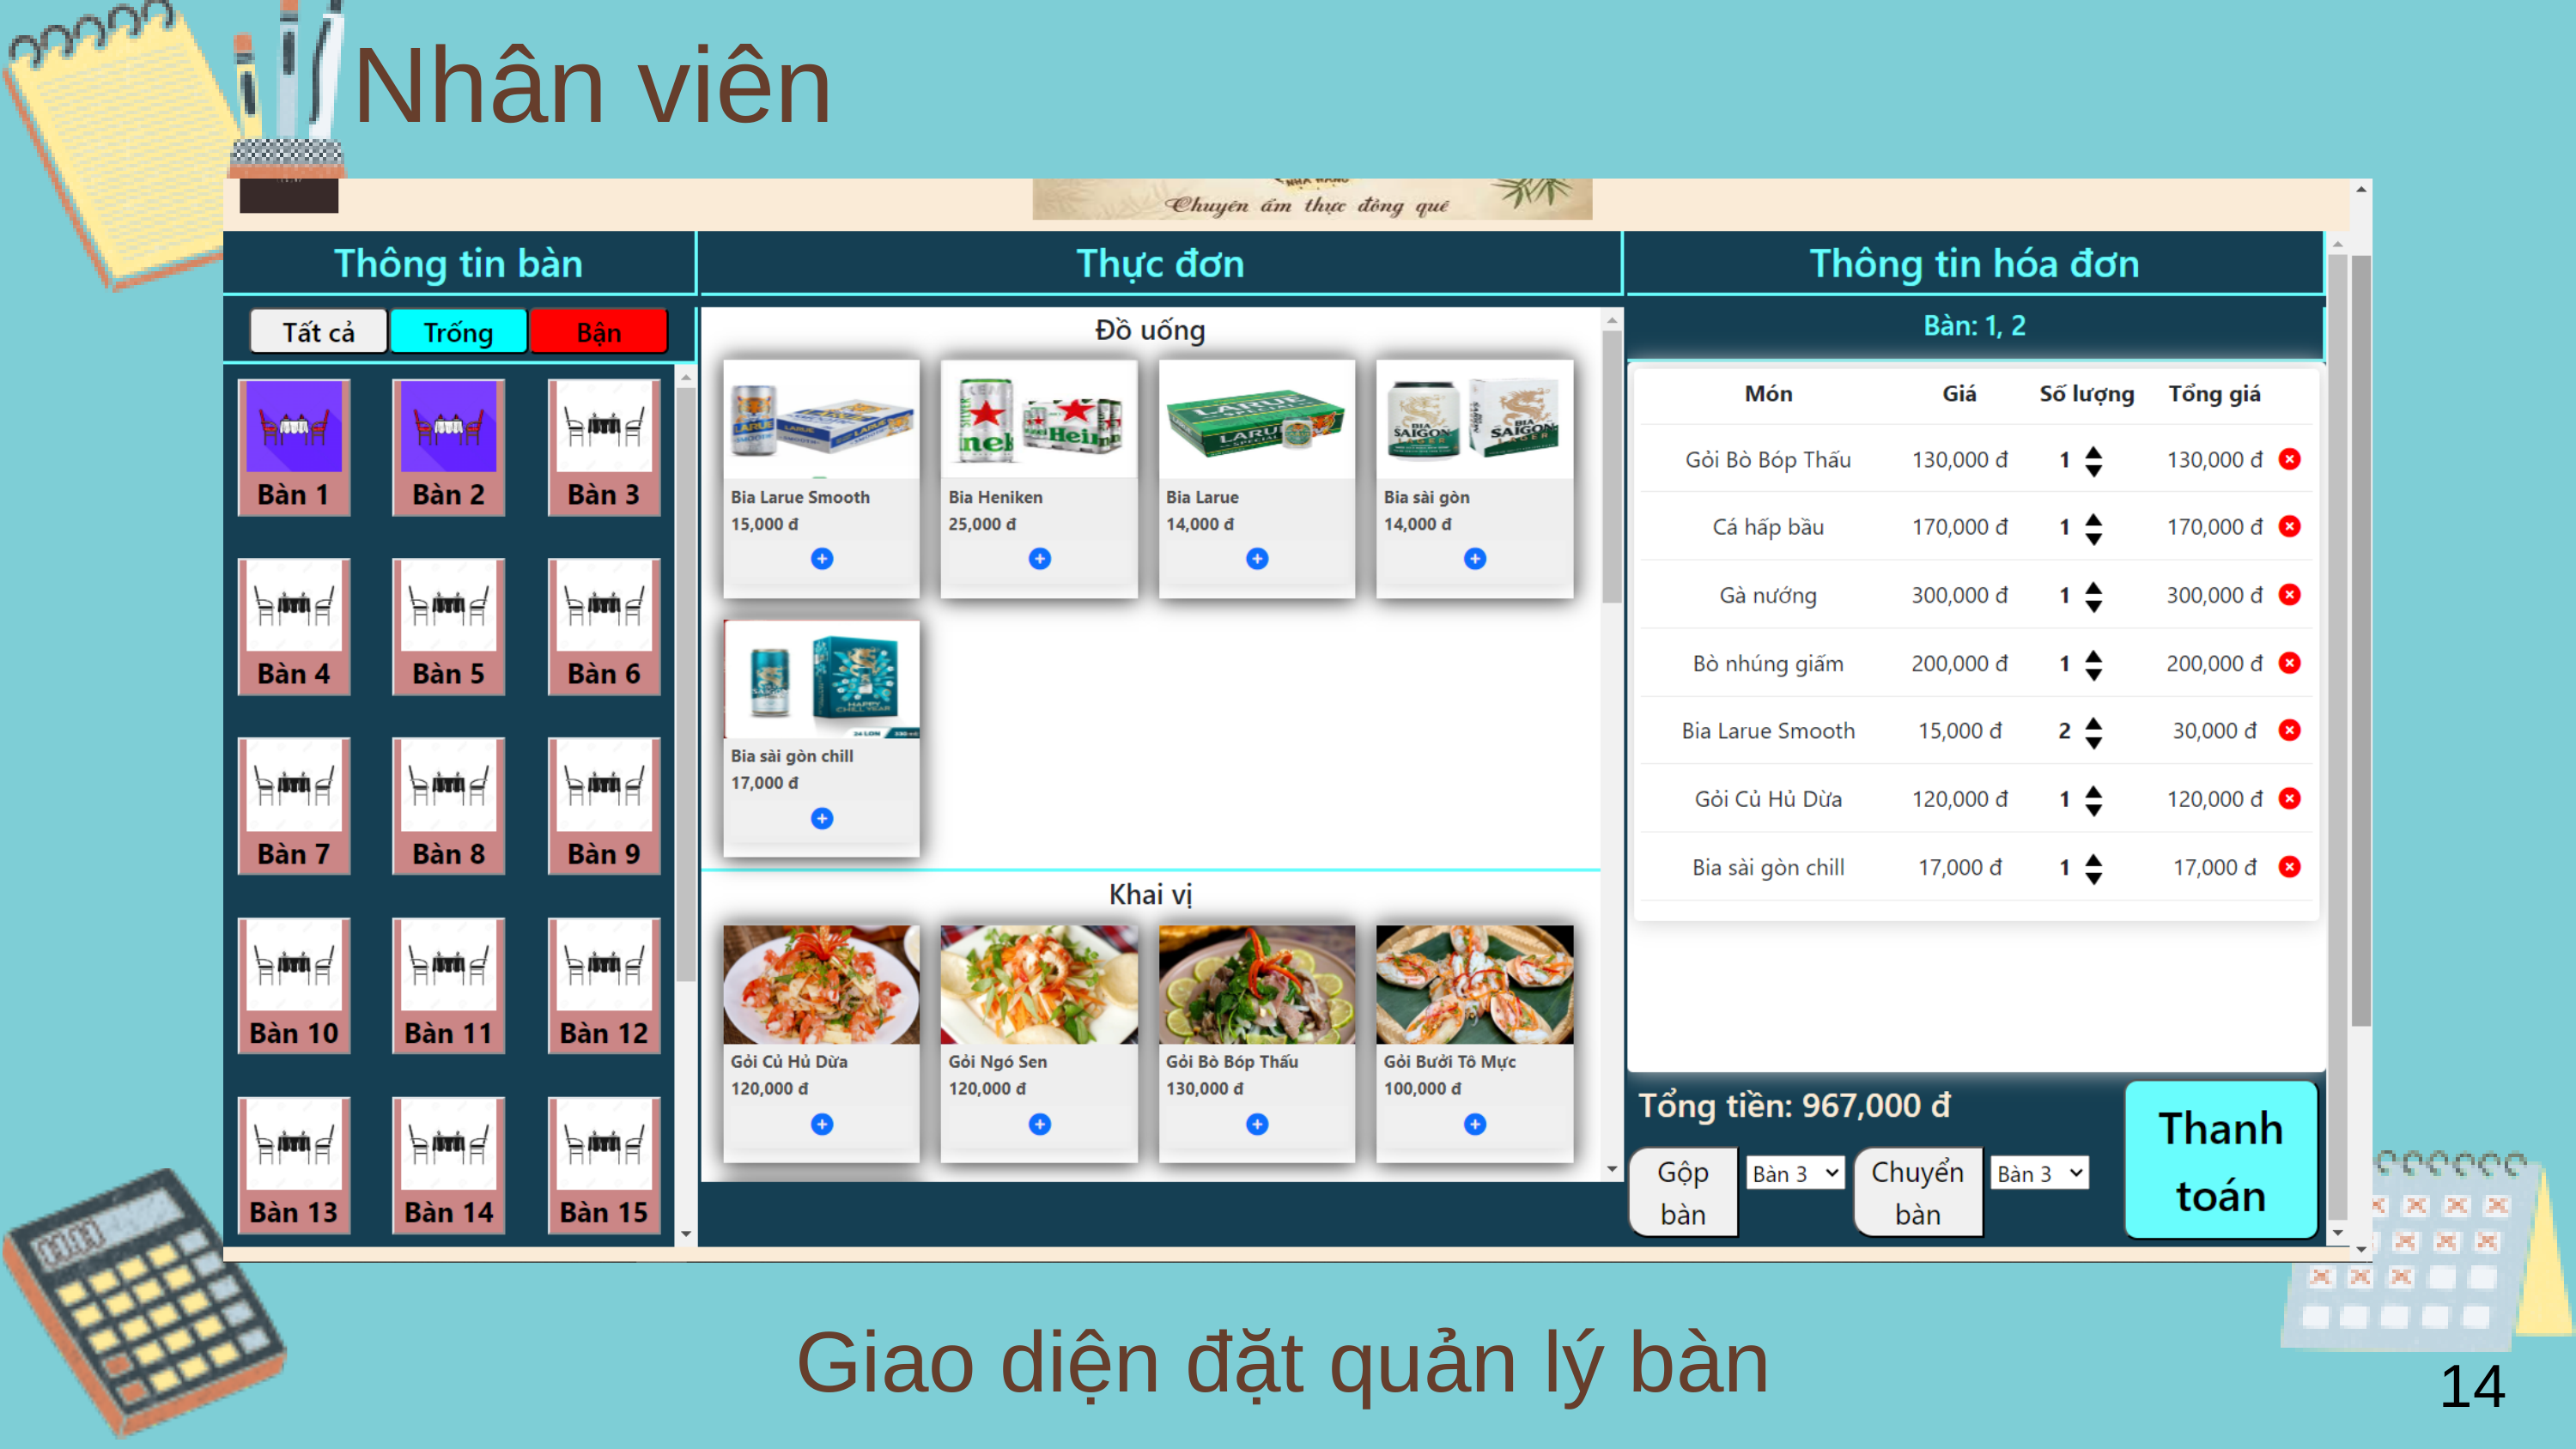

Nhân viên

Giao diện đặt quản lý bàn
14